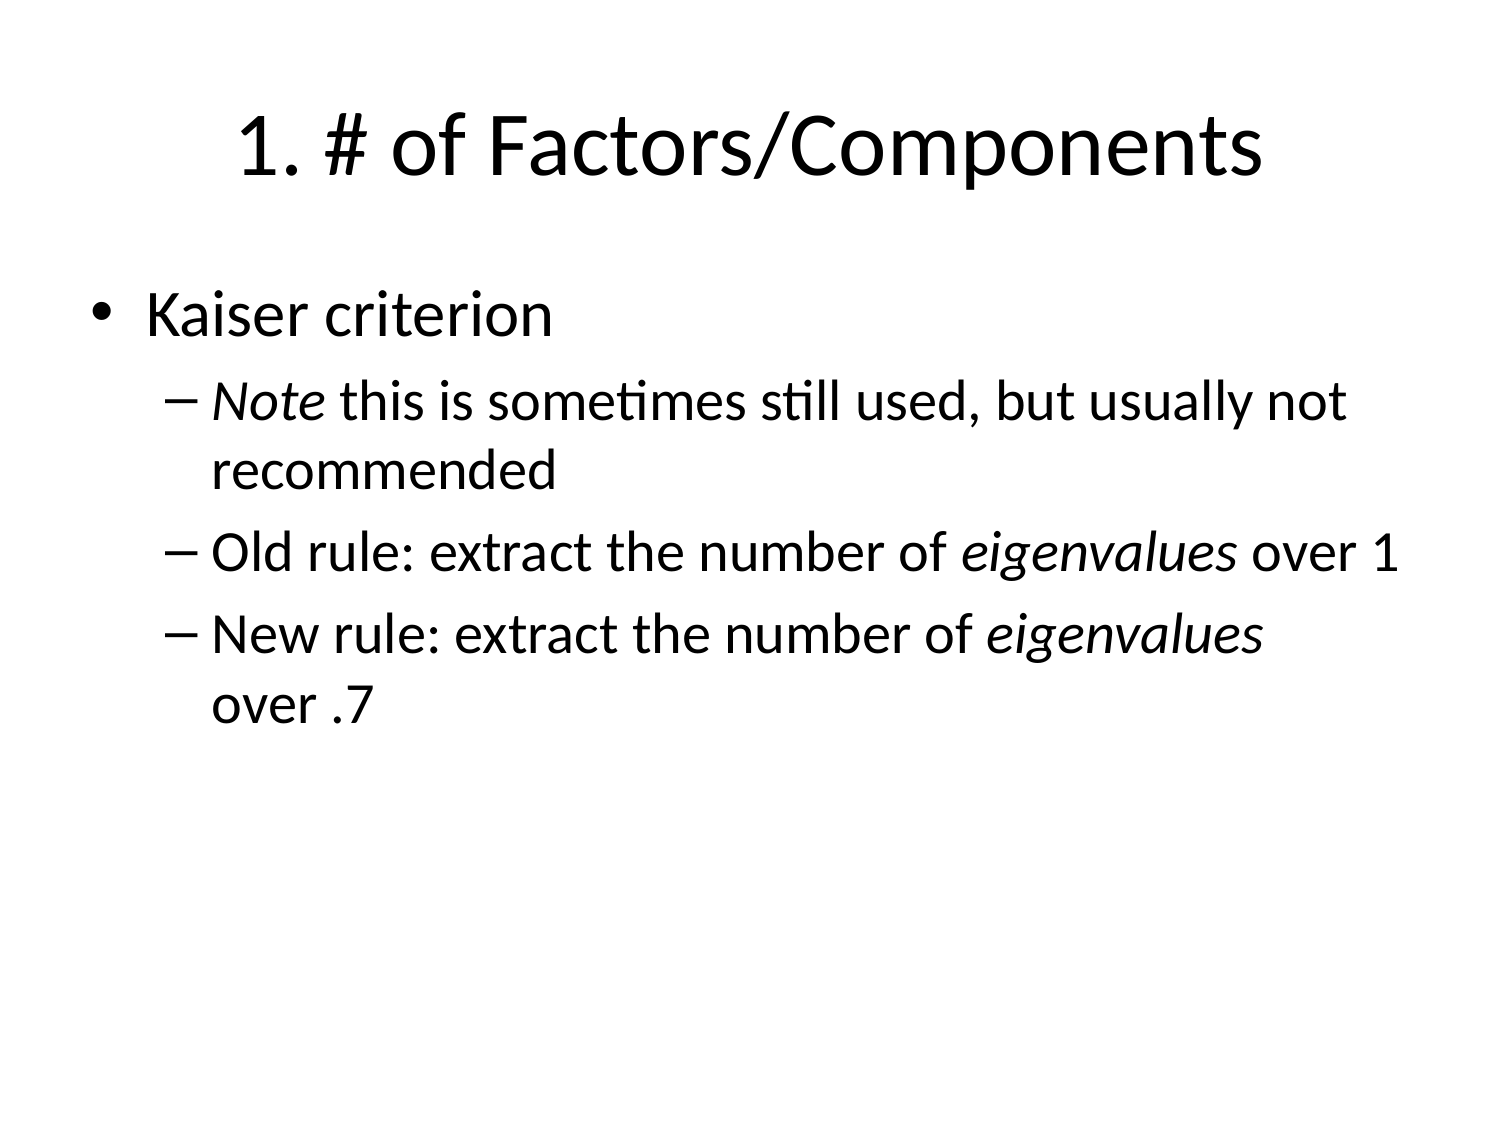

# 1. # of Factors/Components
Kaiser criterion
Note this is sometimes still used, but usually not recommended
Old rule: extract the number of eigenvalues over 1
New rule: extract the number of eigenvalues over .7